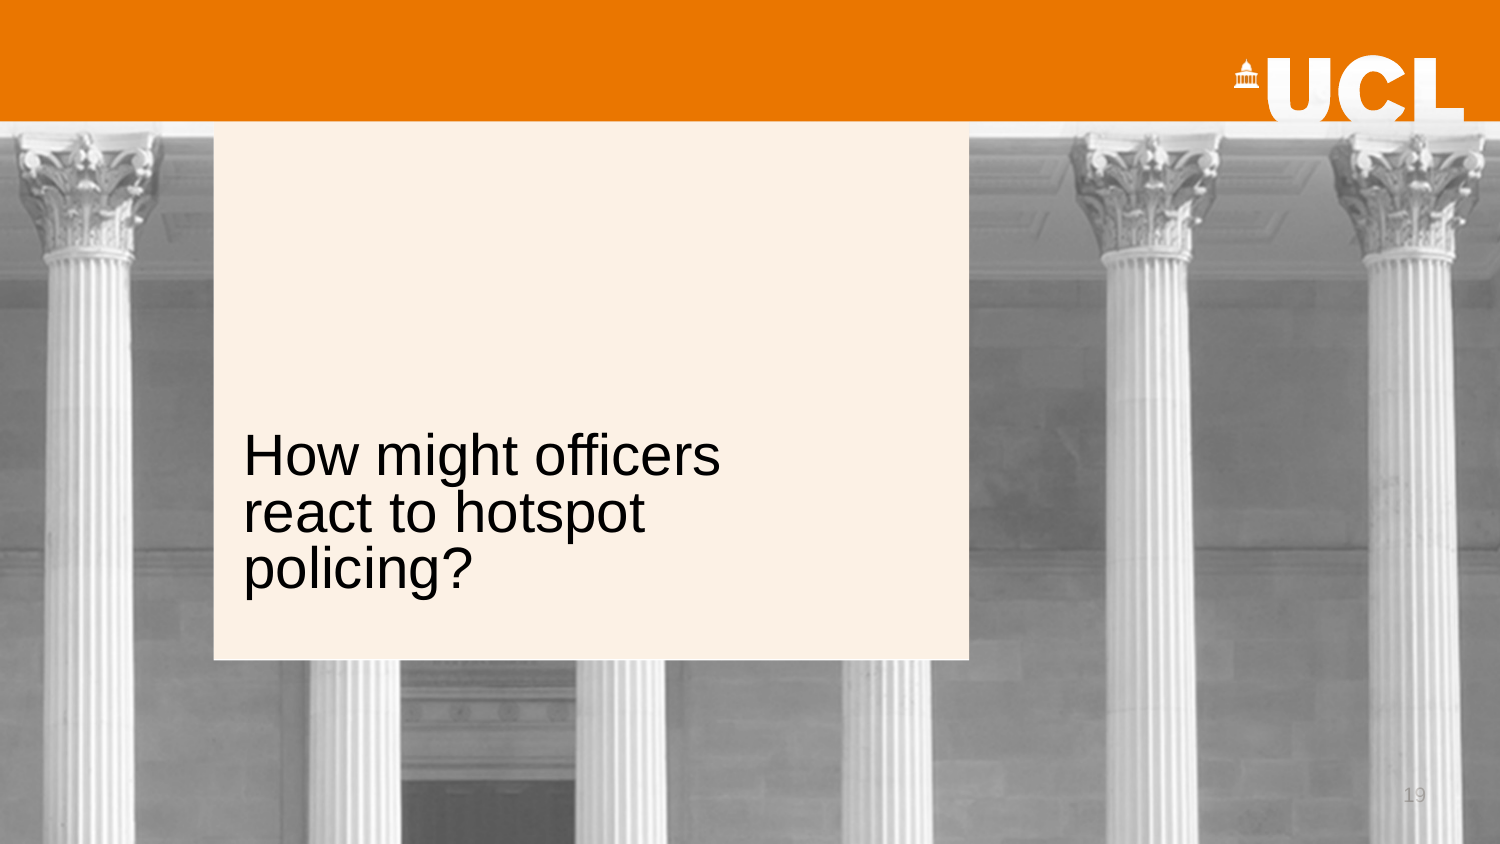

# How might officers react to hotspot policing?